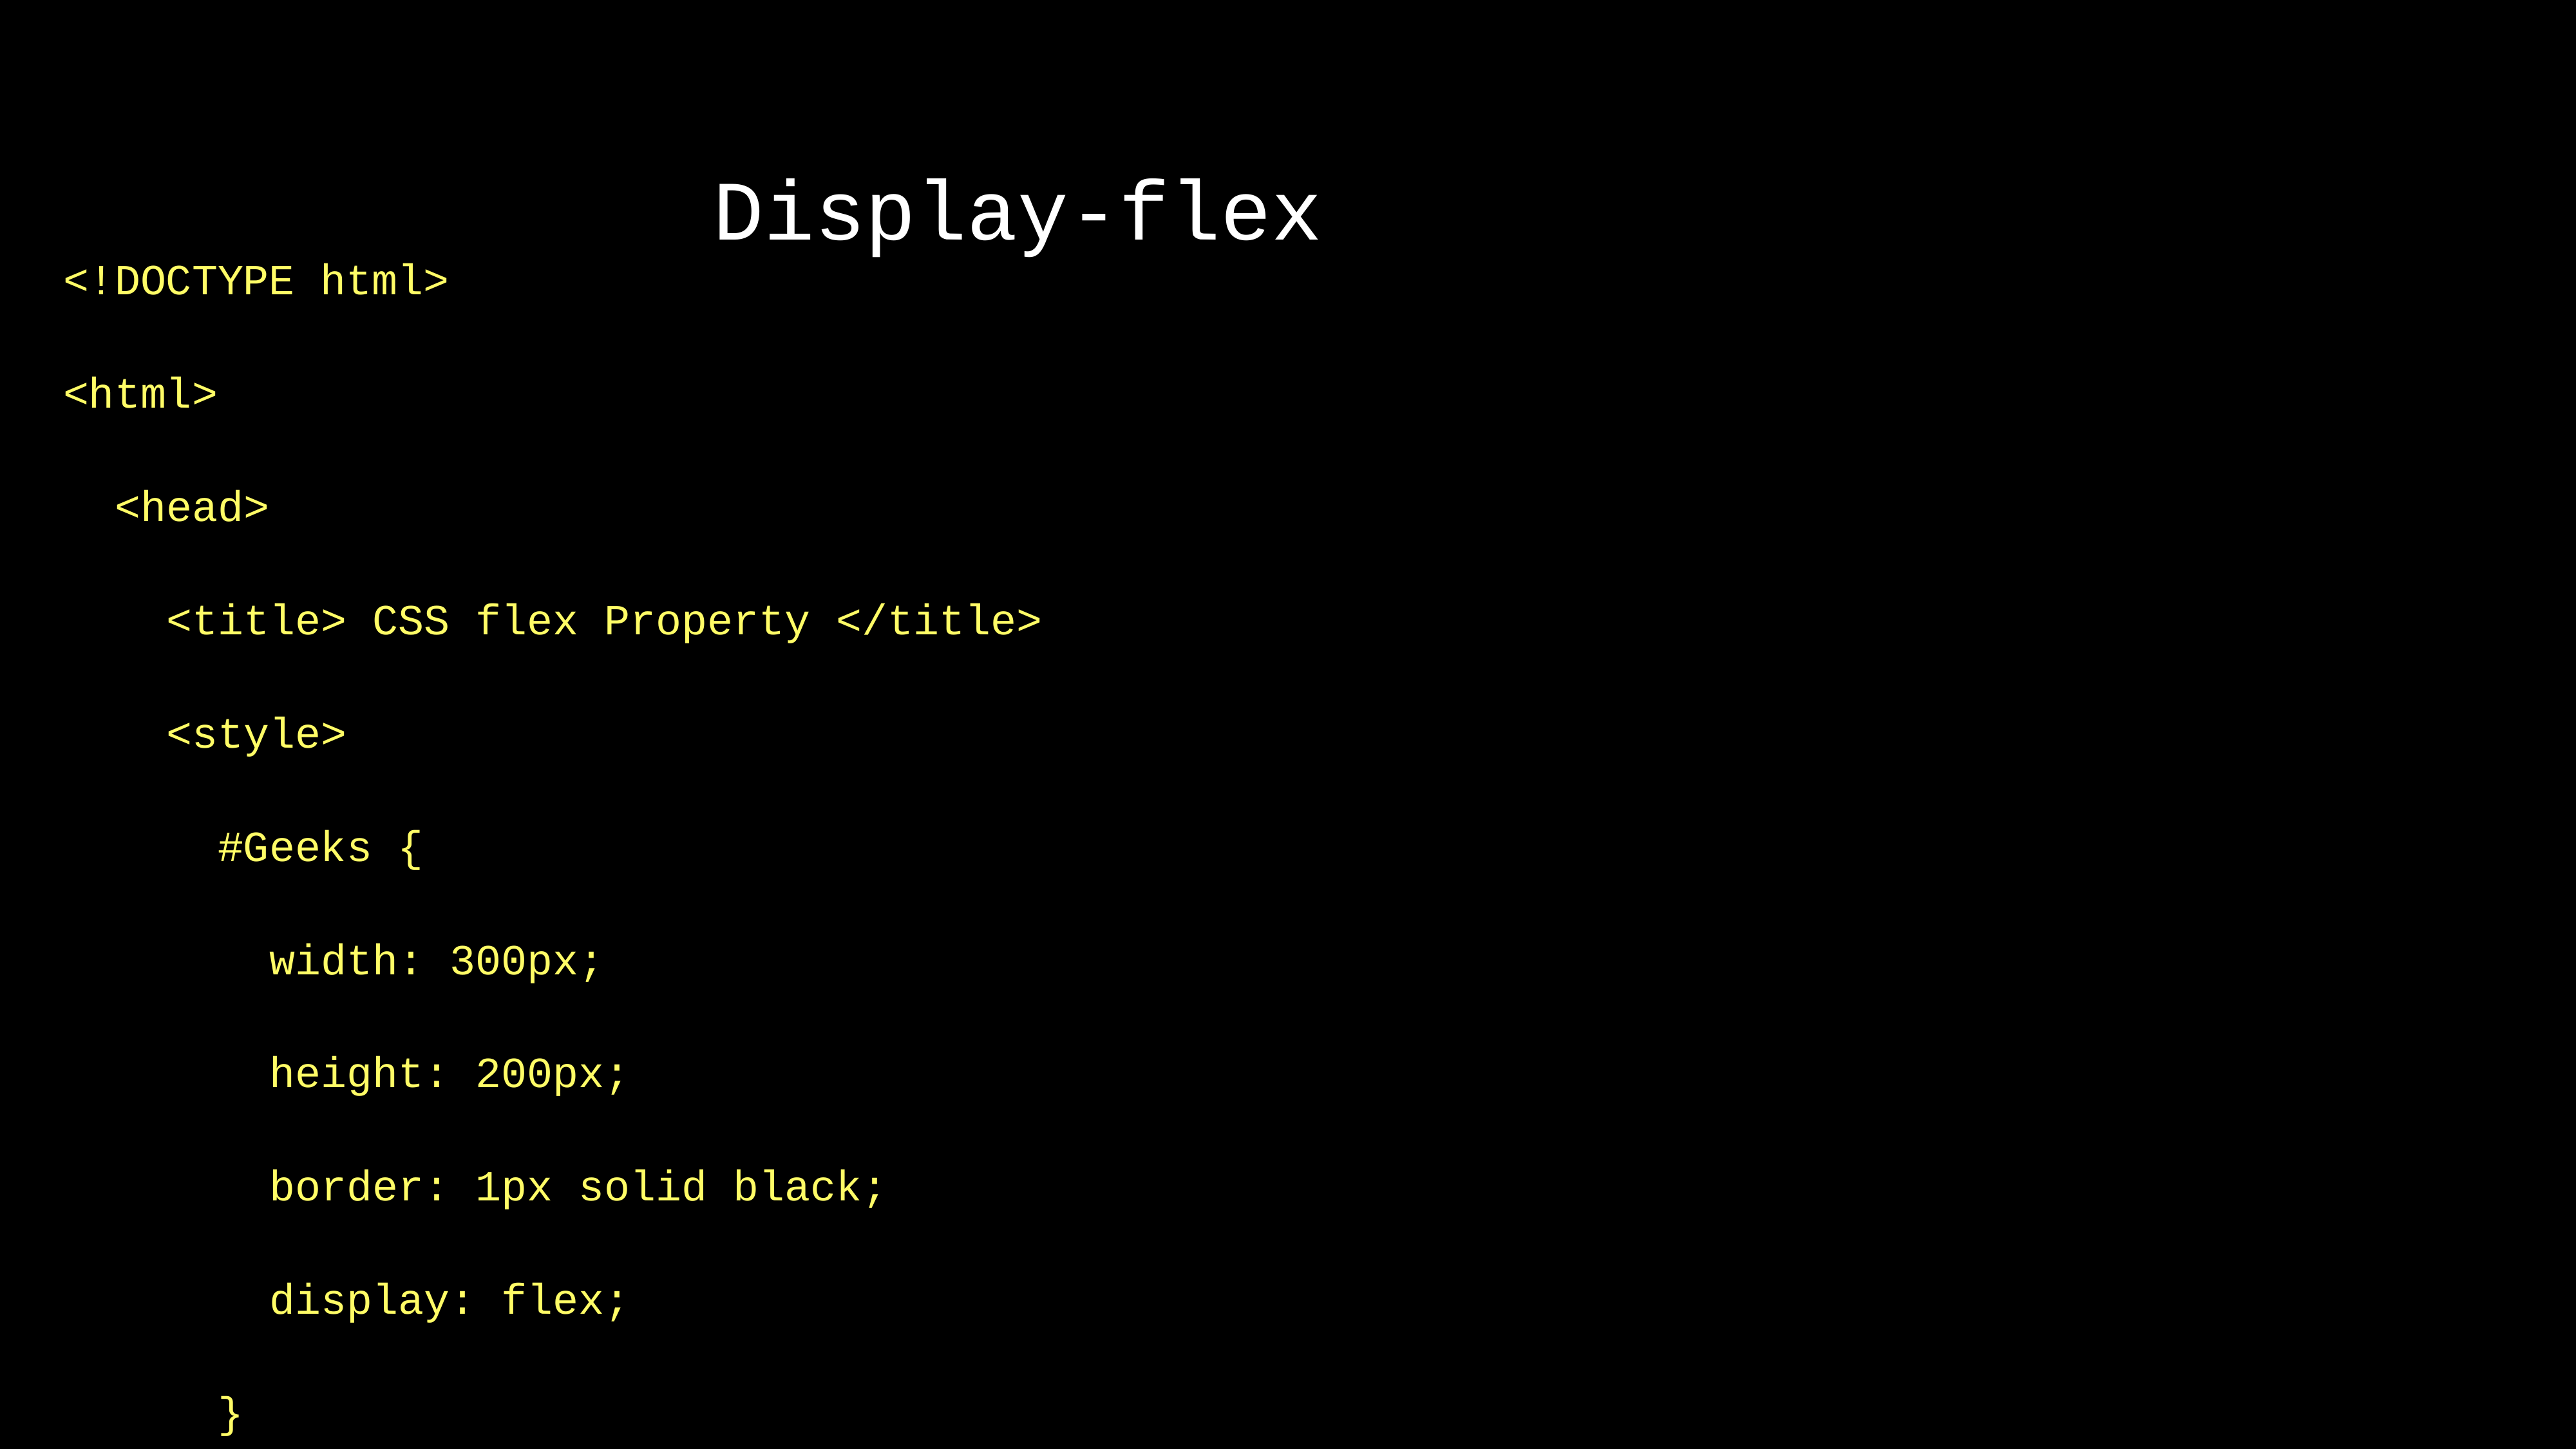

Display-flex

<!DOCTYPE html>
<html>
  <head>
    <title> CSS flex Property </title>
    <style>
      #Geeks {
        width: 300px;
        height: 200px;
        border: 1px solid black;
        display: flex;
      }